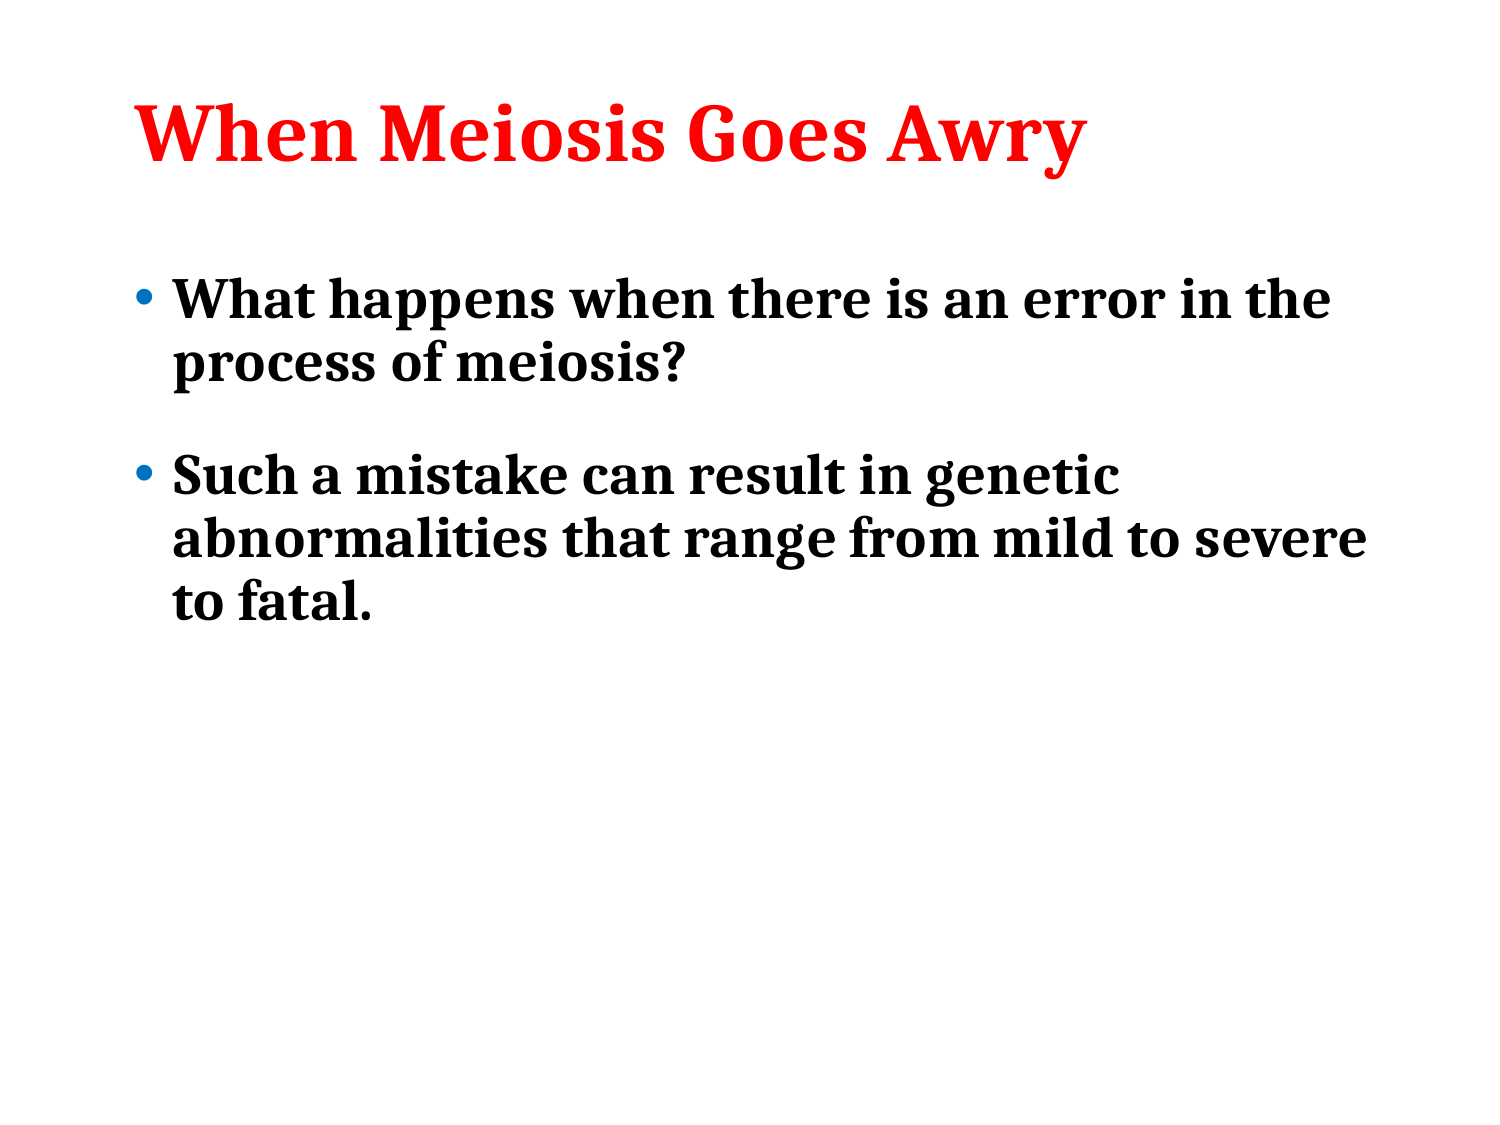

# When Meiosis Goes Awry
What happens when there is an error in the process of meiosis?
Such a mistake can result in genetic abnormalities that range from mild to severe to fatal.